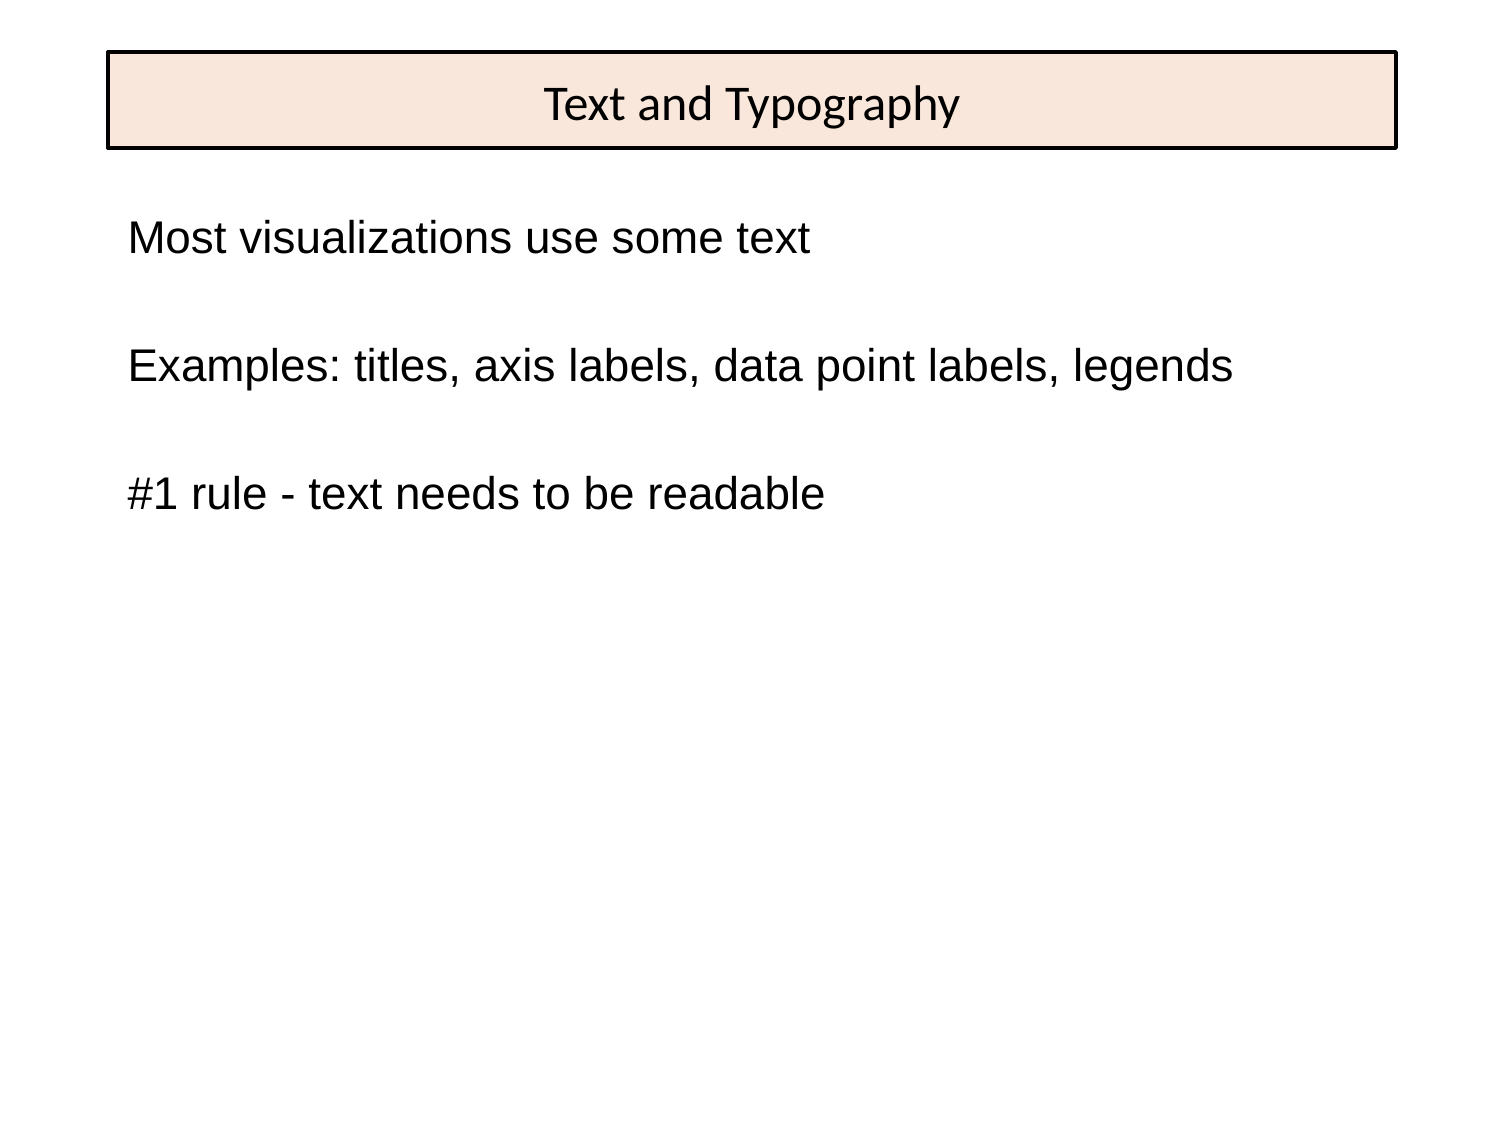

# Text and Typography
Most visualizations use some text

Examples: titles, axis labels, data point labels, legends

#1 rule - text needs to be readable